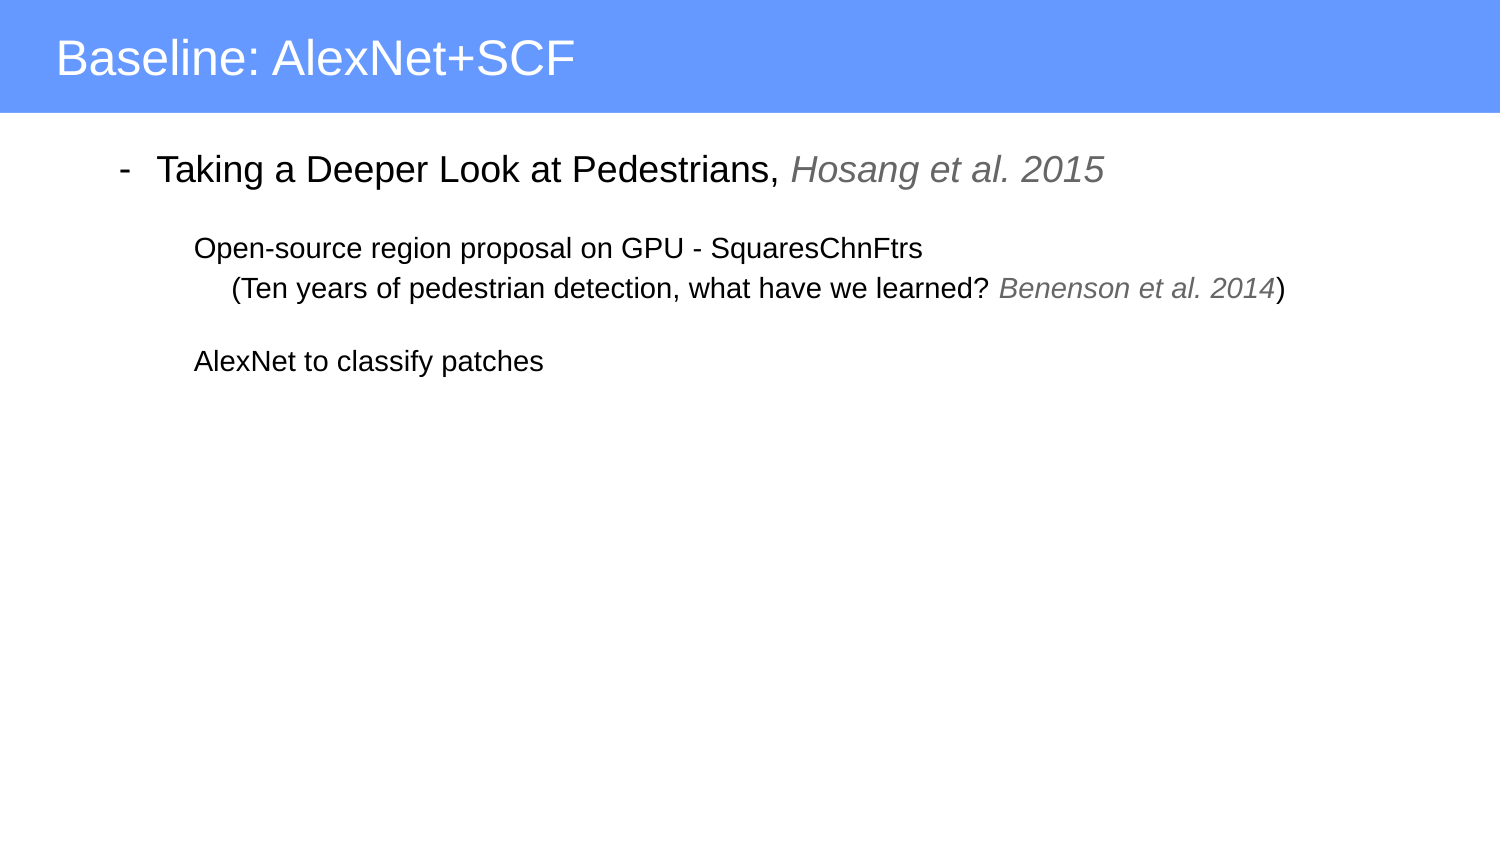

Baseline: AlexNet+SCF
Taking a Deeper Look at Pedestrians, Hosang et al. 2015
Open-source region proposal on GPU - SquaresChnFtrs
(Ten years of pedestrian detection, what have we learned? Benenson et al. 2014)
AlexNet to classify patches